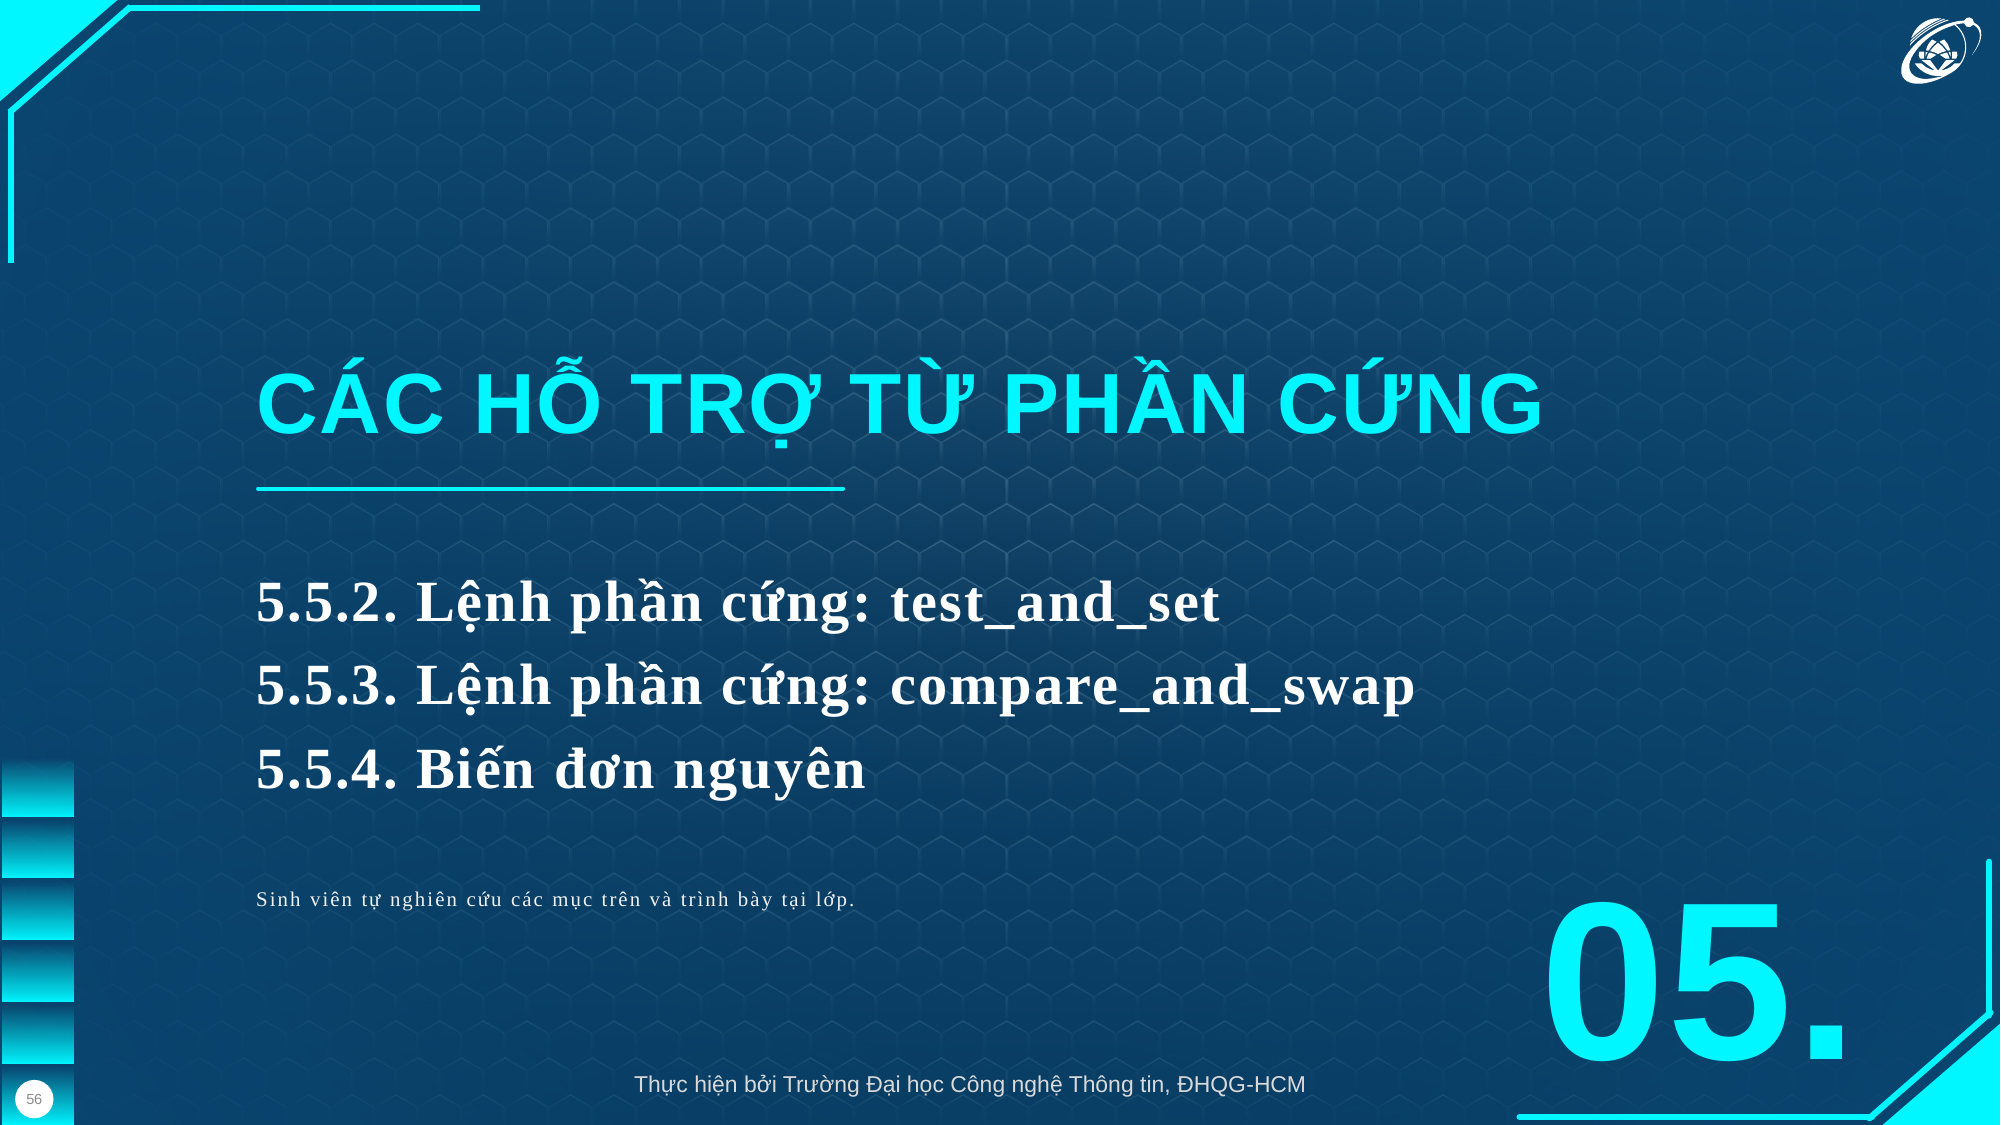

CÁC HỖ TRỢ TỪ PHẦN CỨNG
5.5.2. Lệnh phần cứng: test_and_set
5.5.3. Lệnh phần cứng: compare_and_swap
5.5.4. Biến đơn nguyên
Sinh viên tự nghiên cứu các mục trên và trình bày tại lớp.
05.
Thực hiện bởi Trường Đại học Công nghệ Thông tin, ĐHQG-HCM
56